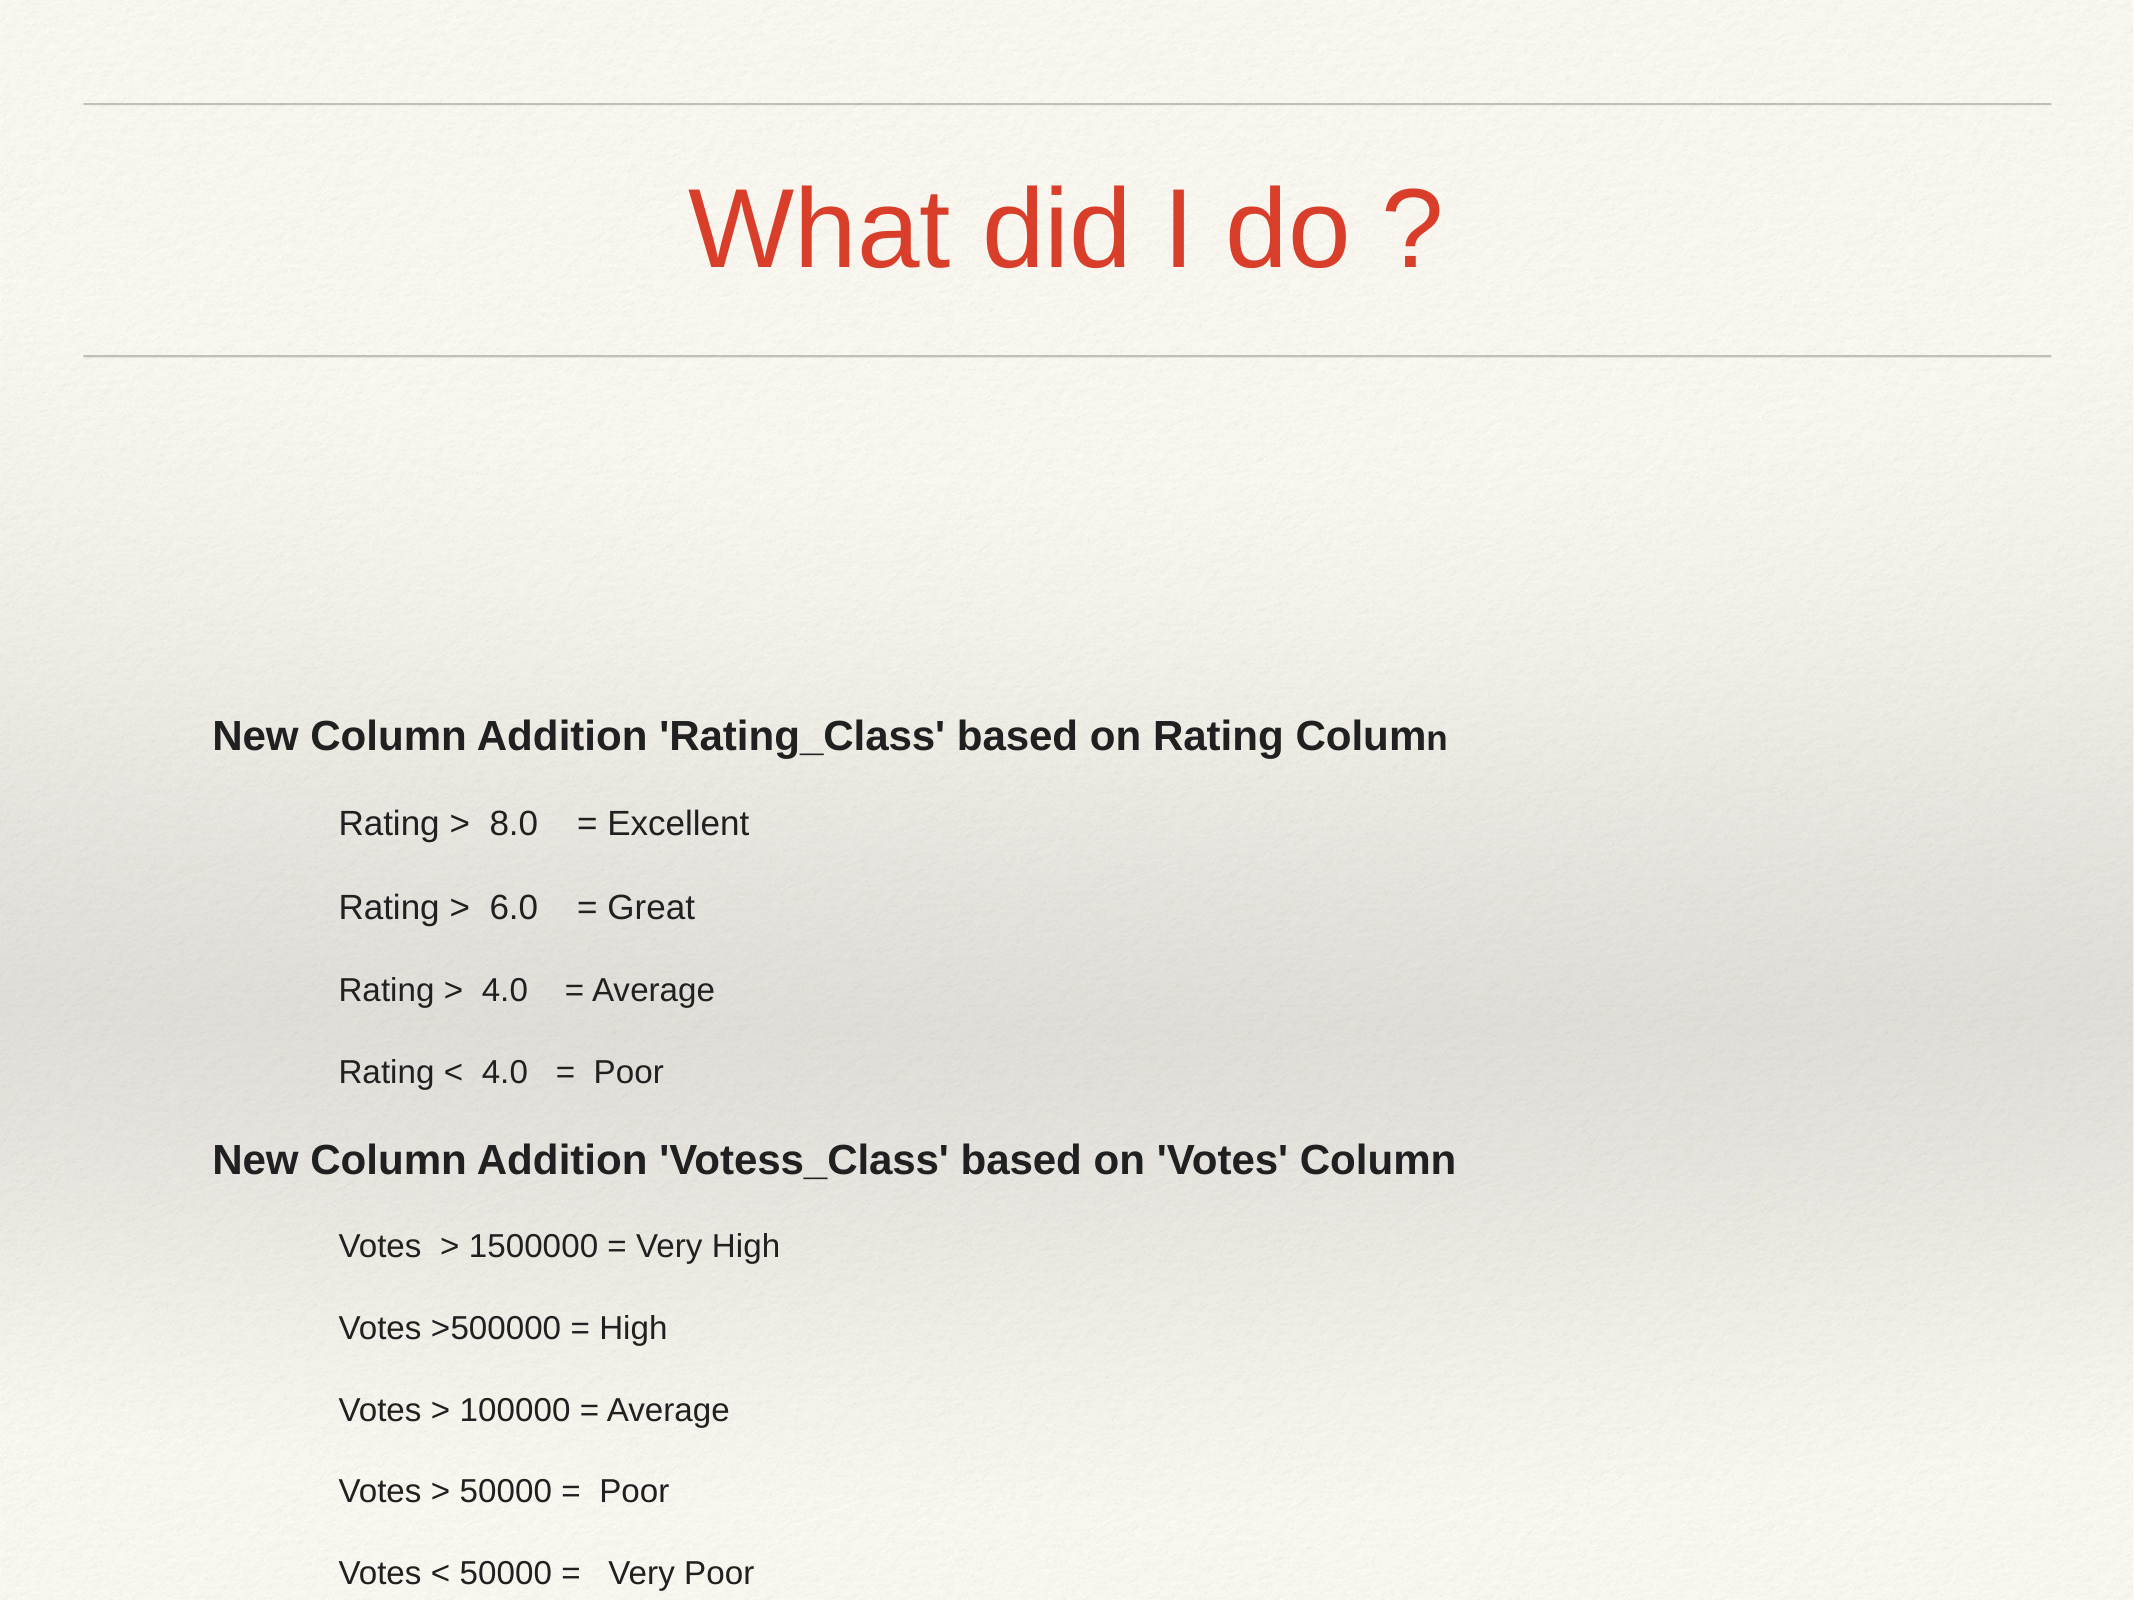

# What did I do ?
New Column Addition 'Rating_Class' based on Rating Column
	Rating >  8.0    = Excellent
	Rating >  6.0    = Great
	Rating >  4.0    = Average
	Rating <  4.0   =  Poor
New Column Addition 'Votess_Class' based on 'Votes' Column
	Votes  > 1500000 = Very High
	Votes >500000 = High
	Votes > 100000 = Average
	Votes > 50000 =  Poor
	Votes < 50000 =   Very Poor